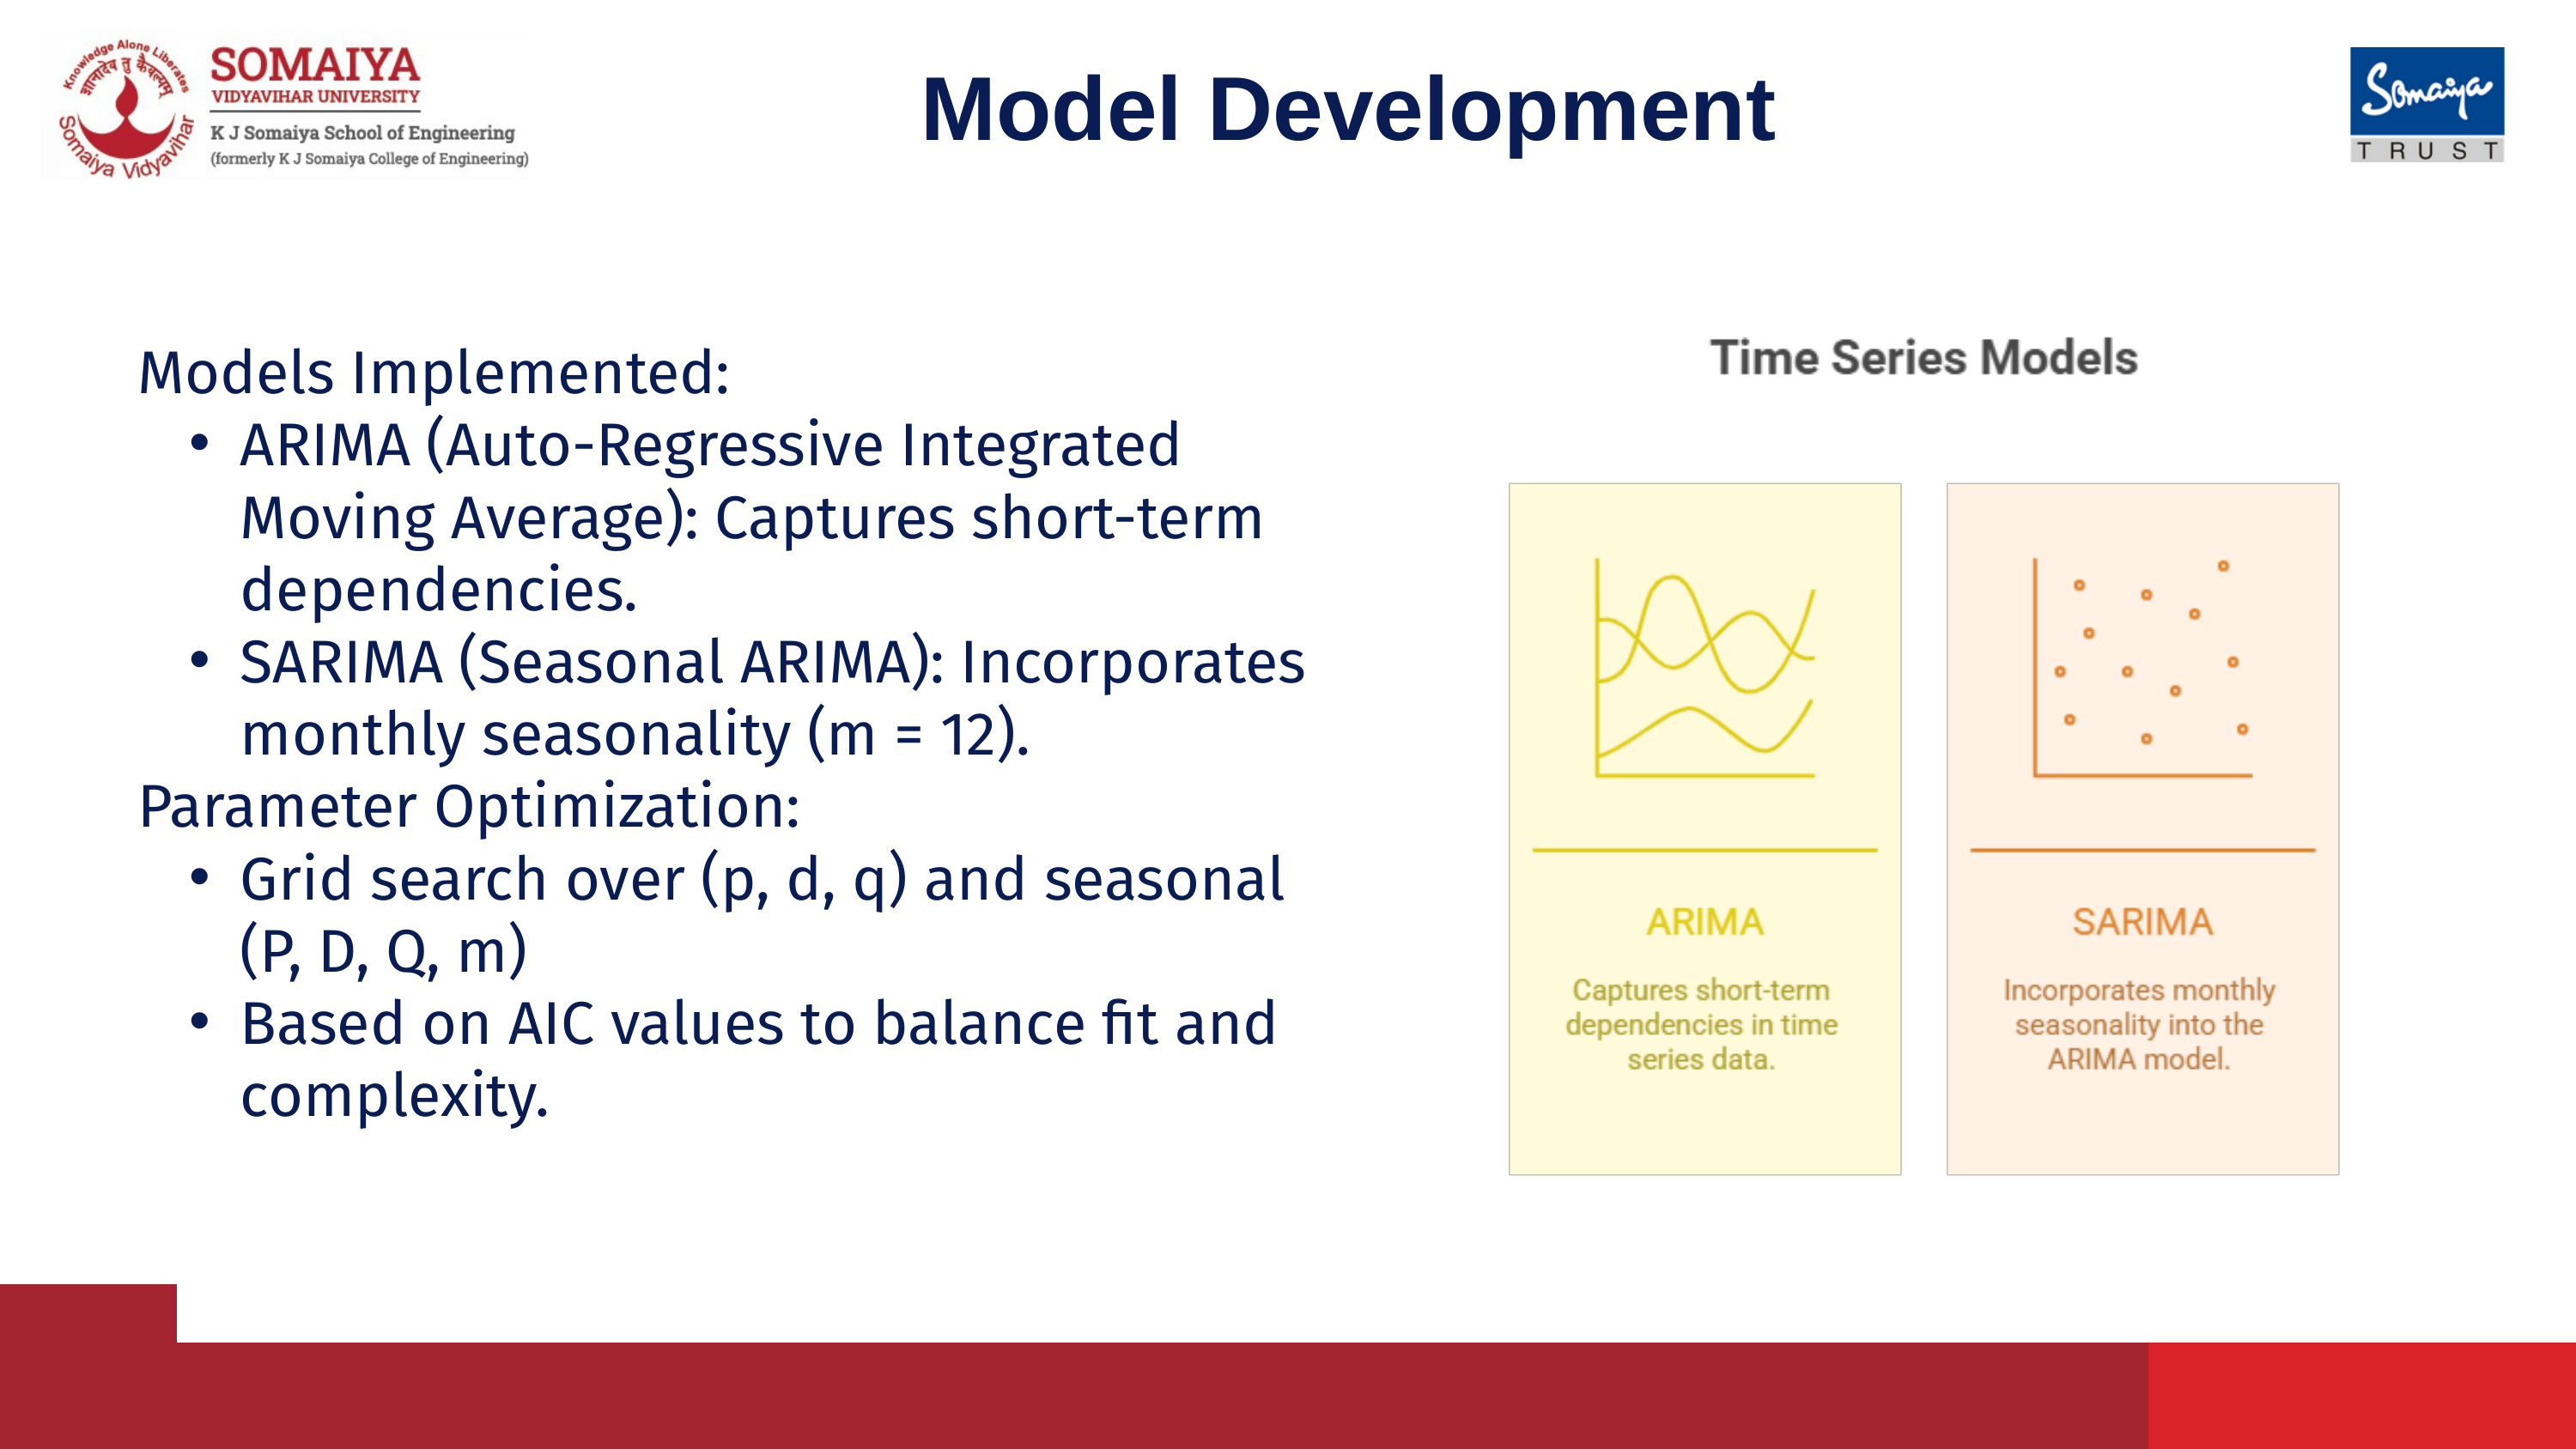

Model Development

Models Implemented:
ARIMA (Auto-Regressive Integrated Moving Average): Captures short-term dependencies.
SARIMA (Seasonal ARIMA): Incorporates monthly seasonality (m = 12).
Parameter Optimization:
Grid search over (p, d, q) and seasonal (P, D, Q, m)
Based on AIC values to balance fit and complexity.